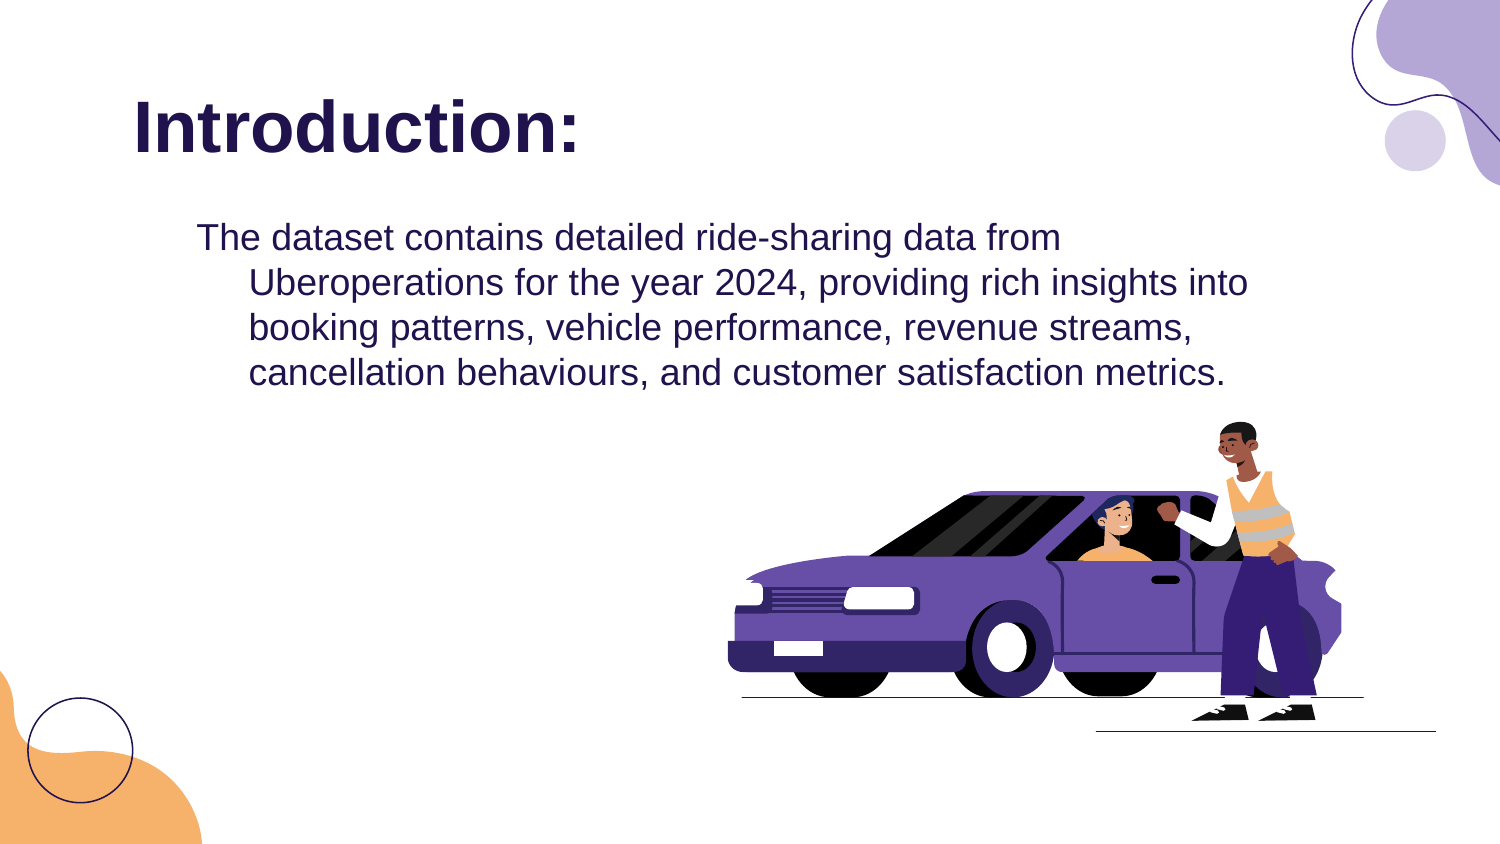

# Introduction:
The dataset contains detailed ride-sharing data from Uberoperations for the year 2024, providing rich insights into booking patterns, vehicle performance, revenue streams, cancellation behaviours, and customer satisfaction metrics.